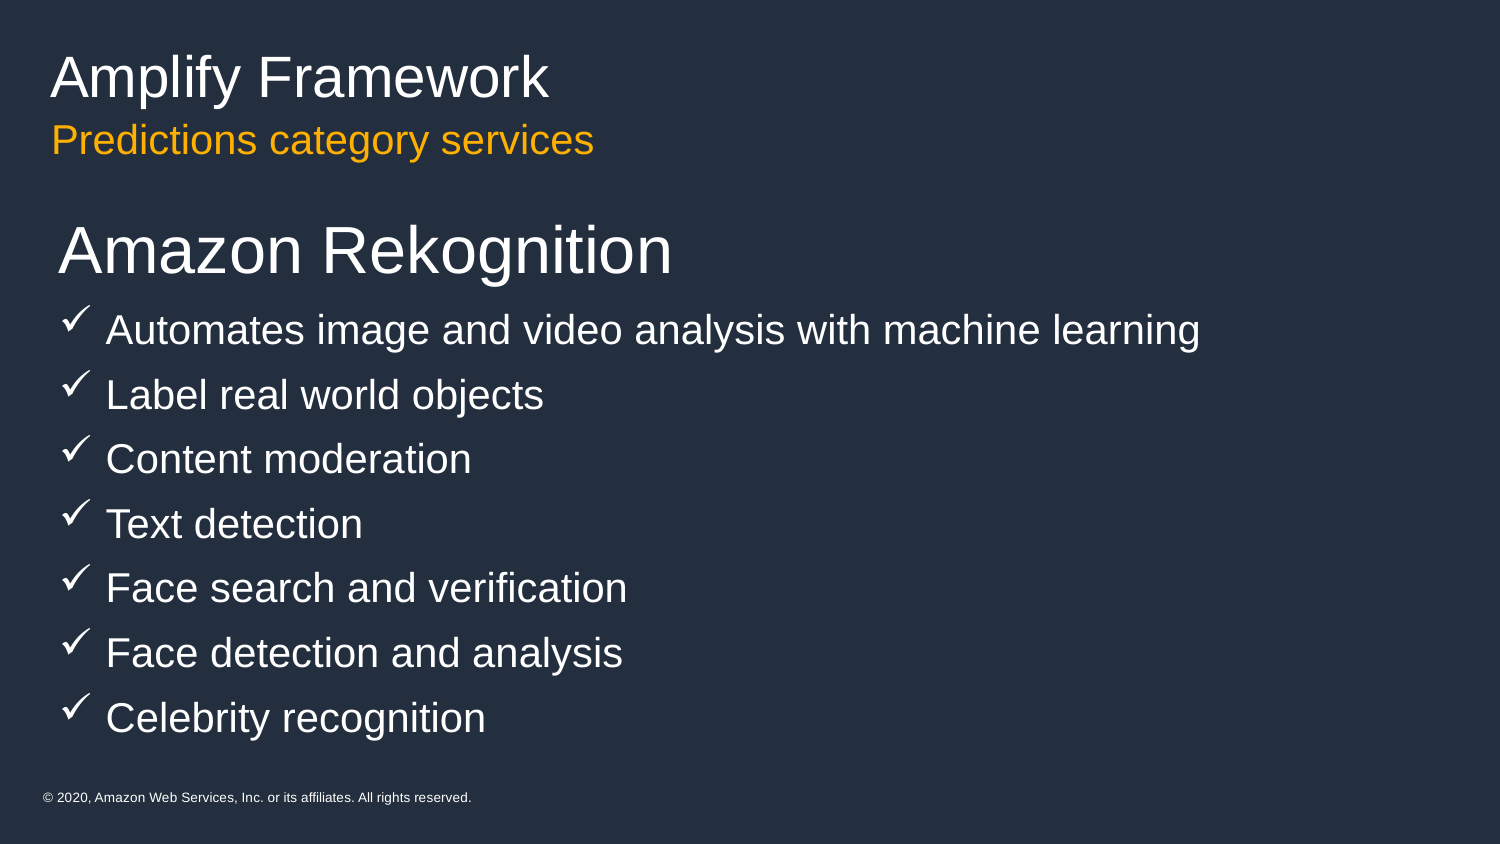

# Amplify Framework
Predictions category services
Amazon Rekognition
Automates image and video analysis with machine learning
Label real world objects
Content moderation
Text detection
Face search and verification
Face detection and analysis
Celebrity recognition